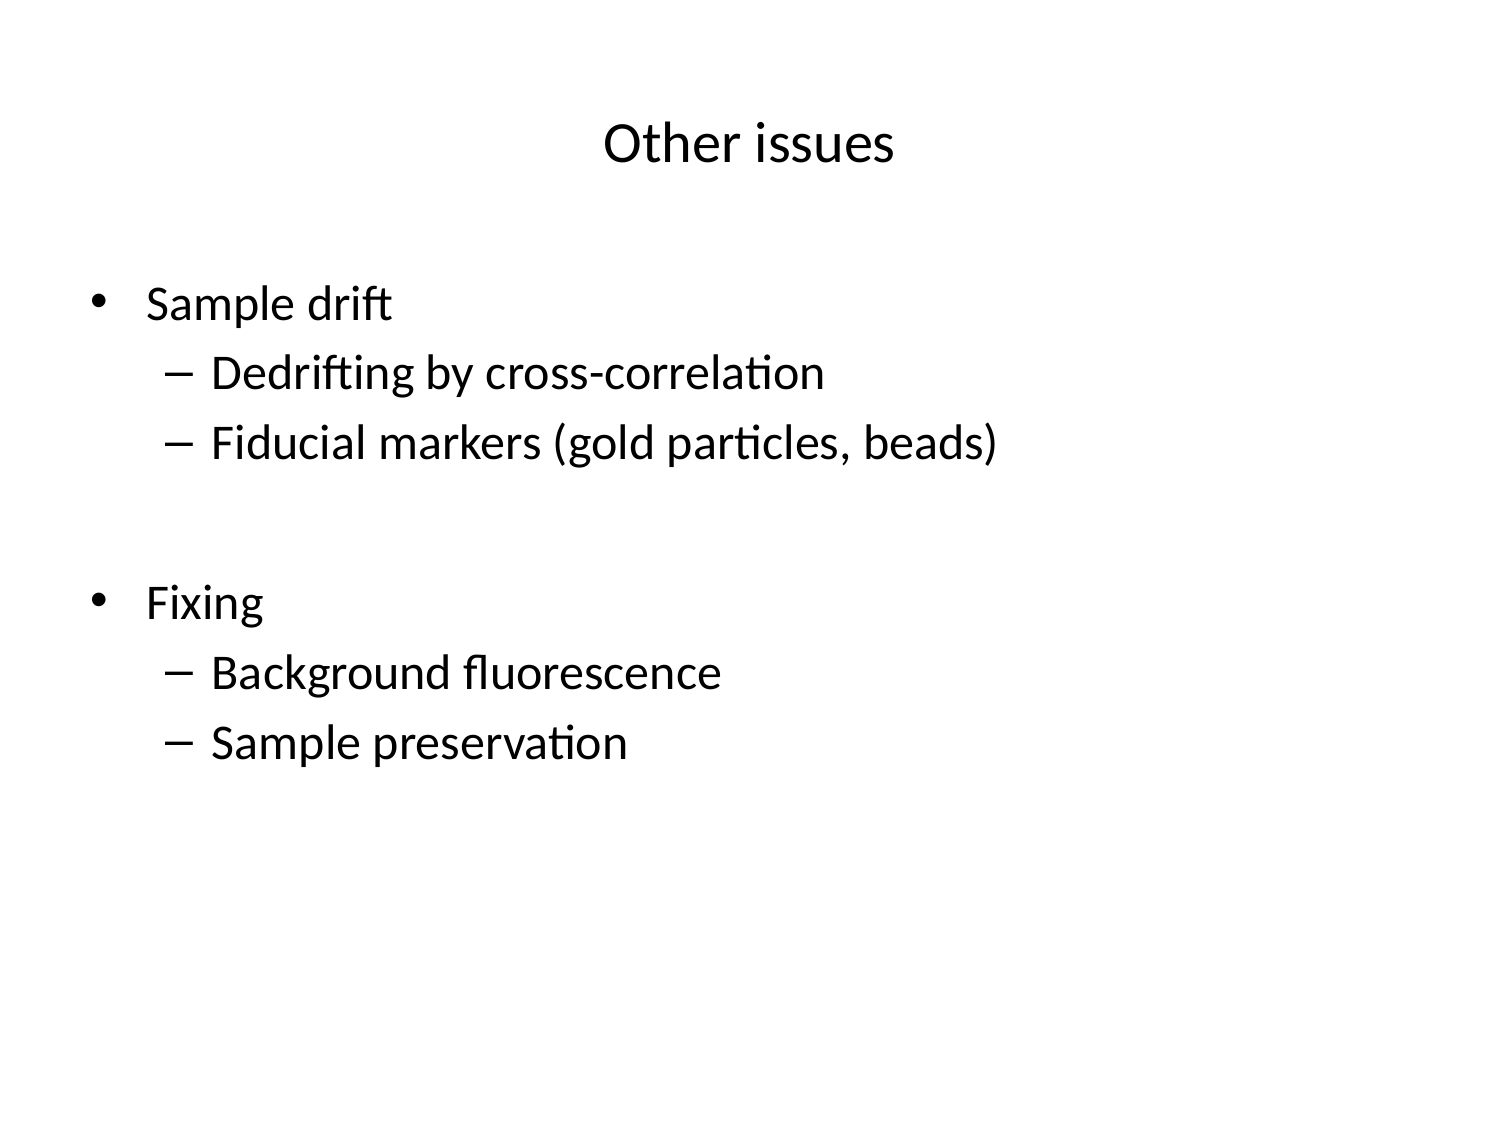

# Other issues
Sample drift
Dedrifting by cross-correlation
Fiducial markers (gold particles, beads)

Fixing
Background fluorescence
Sample preservation